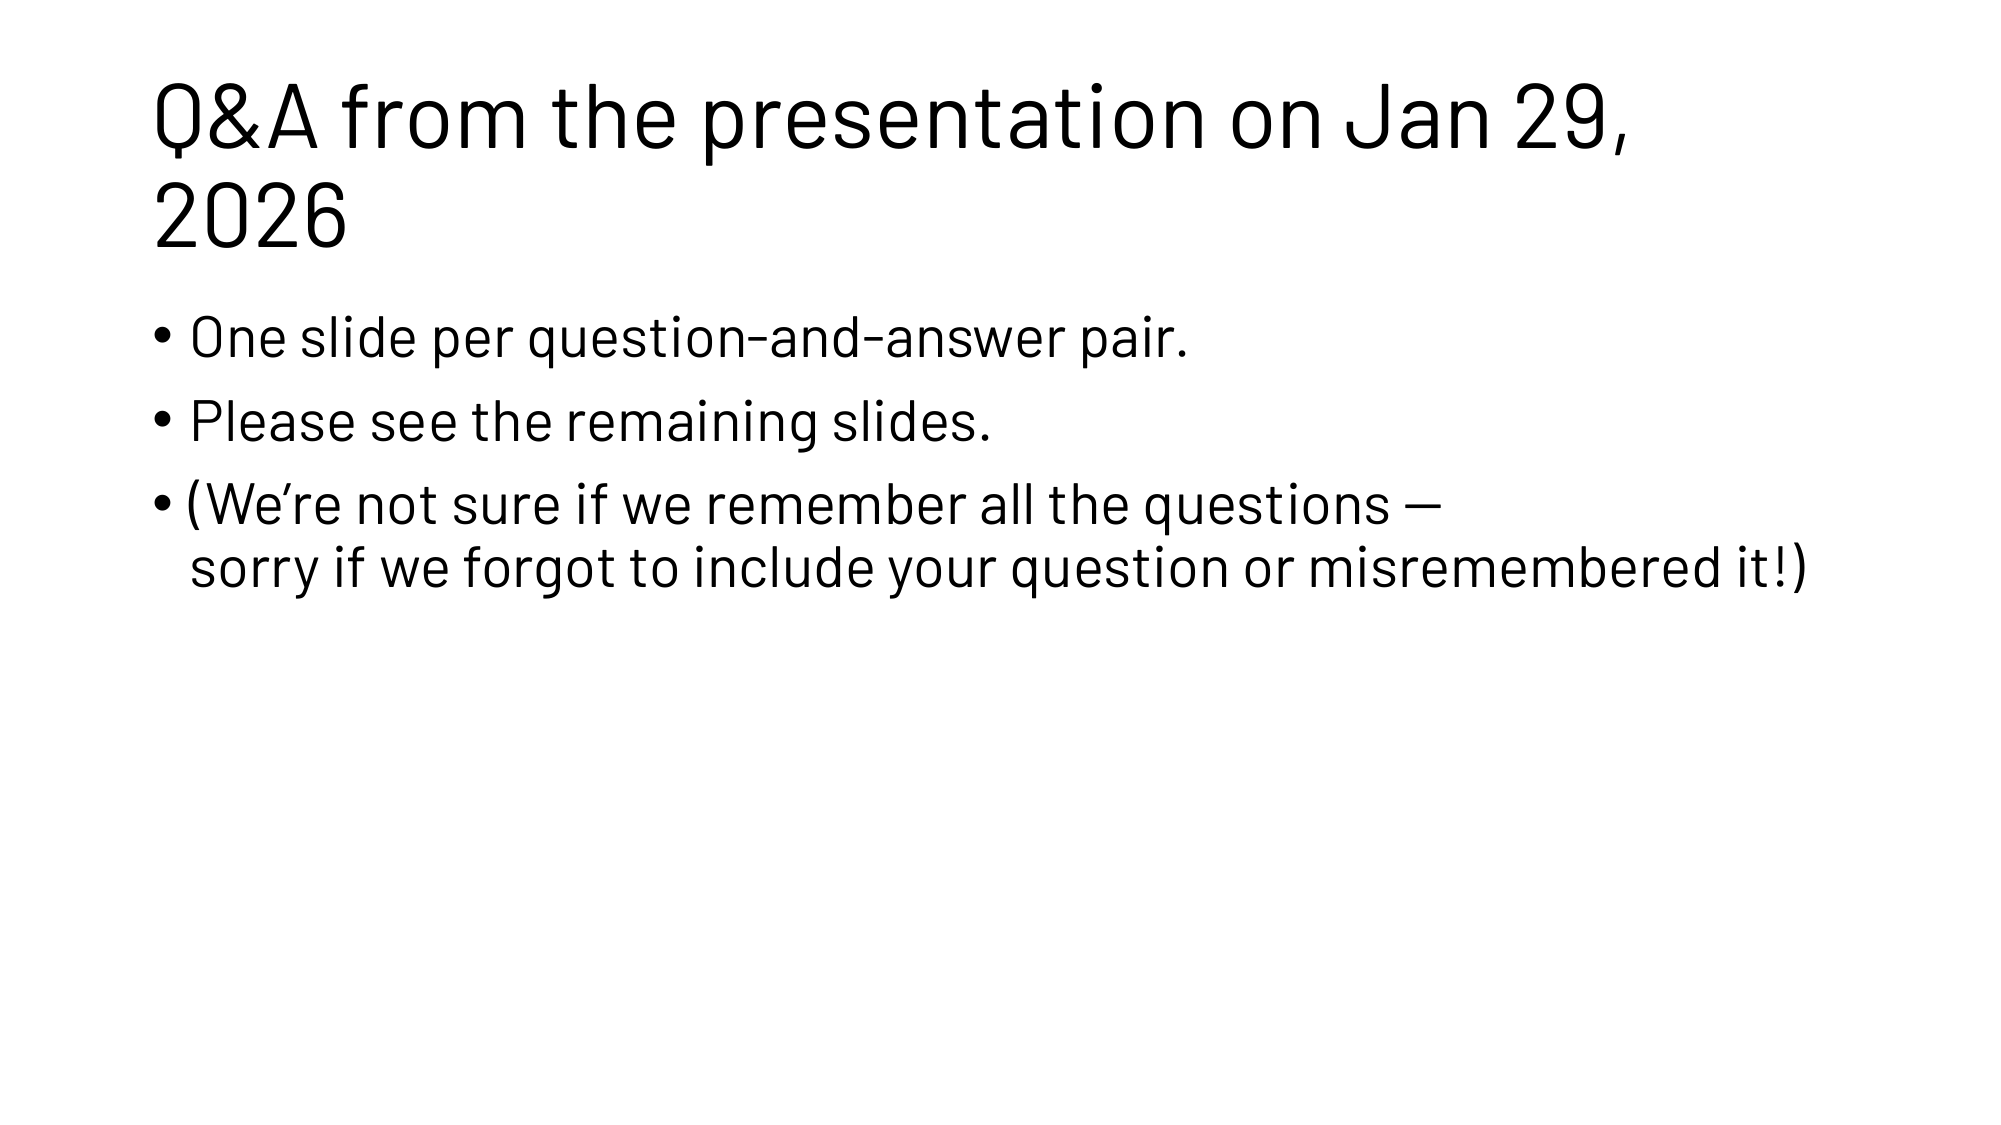

# Q&A from the presentation on Jan 29, 2026
One slide per question-and-answer pair.
Please see the remaining slides.
(We’re not sure if we remember all the questions --
sorry if we forgot to include your question or misremembered it!)